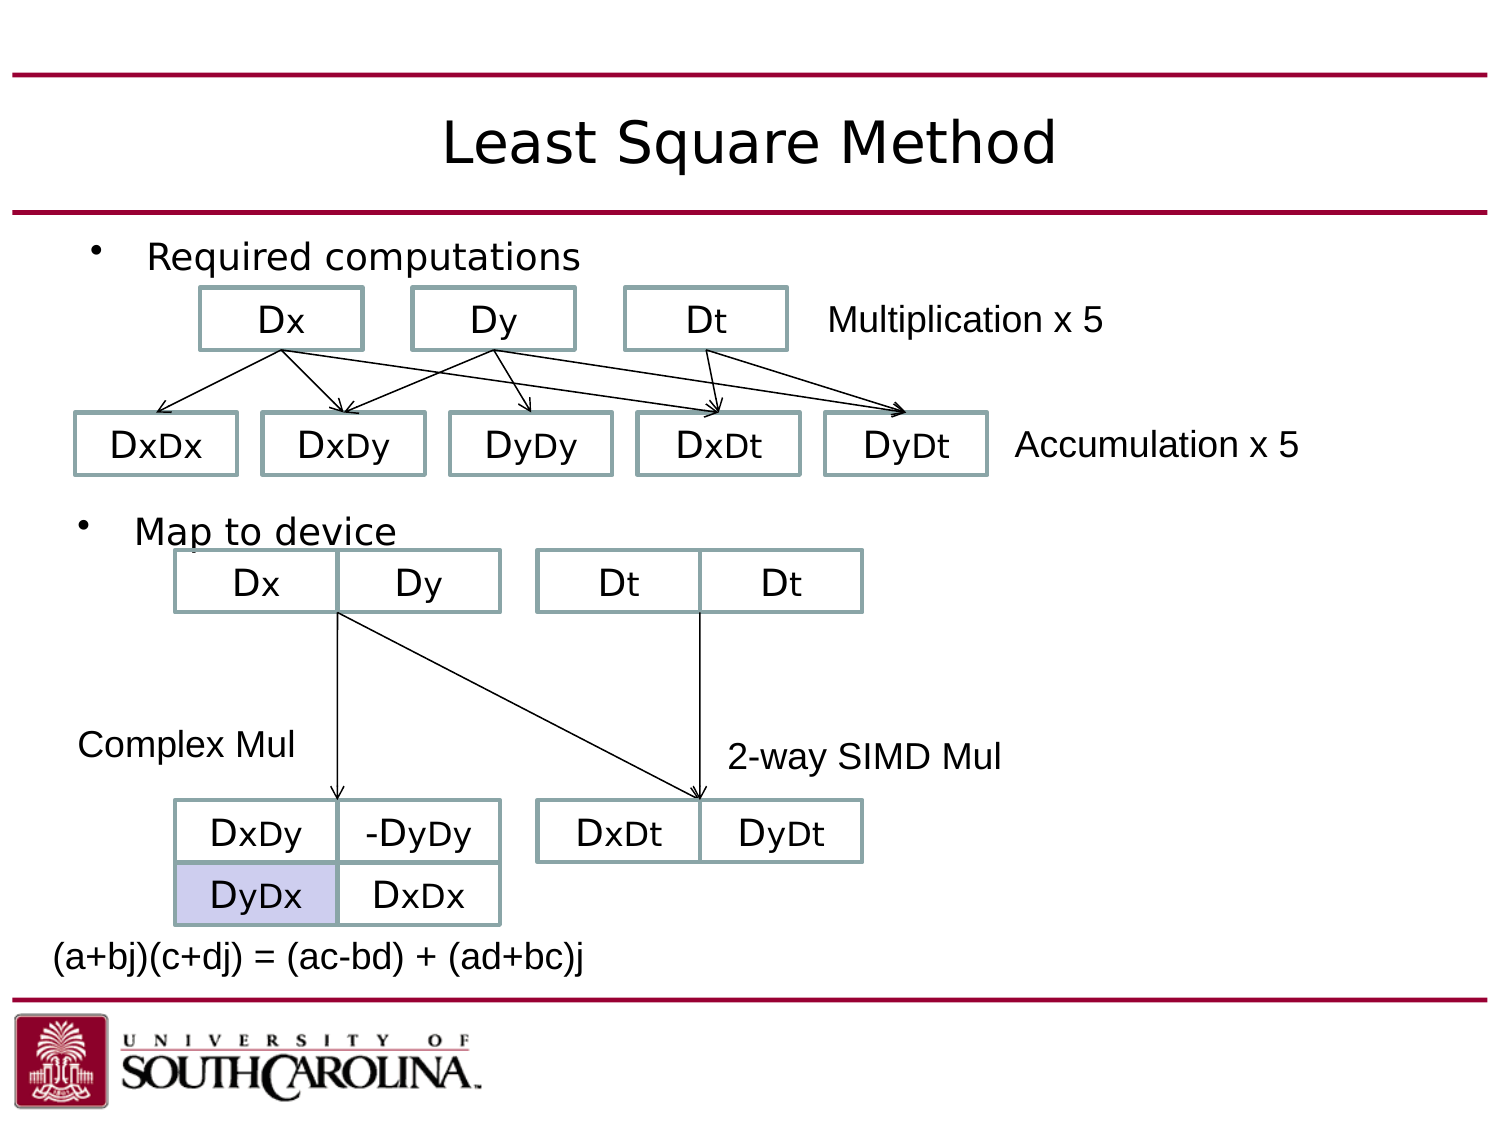

# Least Square Method
Required computations

Dx
Dy
Dt
Multiplication x 5
DxDx
DxDy
DyDy
DxDt
DyDt
Accumulation x 5
Map to device

Dx
Dy
Dt
Dt
Complex Mul
2-way SIMD Mul
DxDy
-DyDy
DxDt
DyDt
DyDx
DxDx
(a+bj)(c+dj) = (ac-bd) + (ad+bc)j